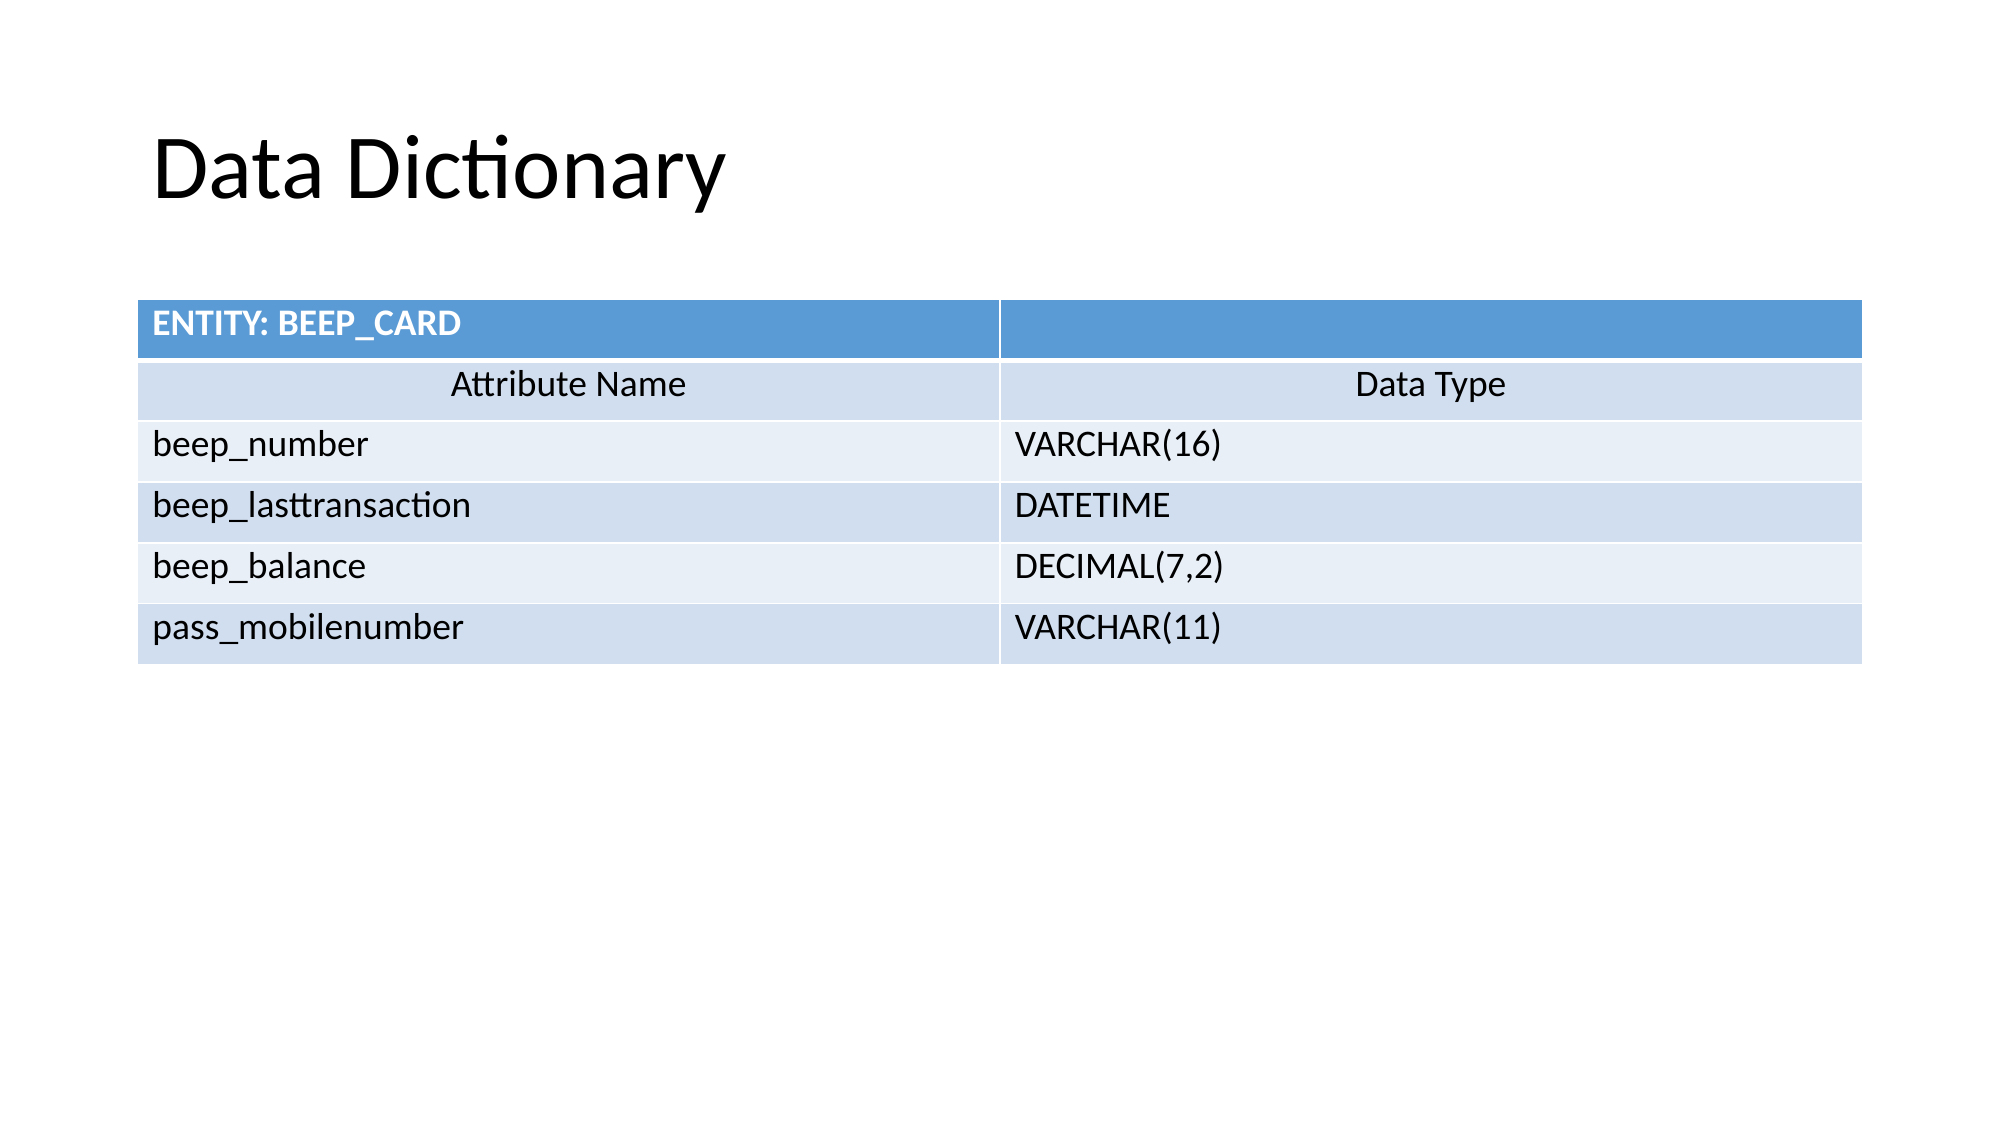

# Data Dictionary
| ENTITY: BEEP\_CARD |  |
| --- | --- |
| Attribute Name | Data Type |
| beep\_number | VARCHAR(16) |
| beep\_lasttransaction | DATETIME |
| beep\_balance | DECIMAL(7,2) |
| pass\_mobilenumber | VARCHAR(11) |